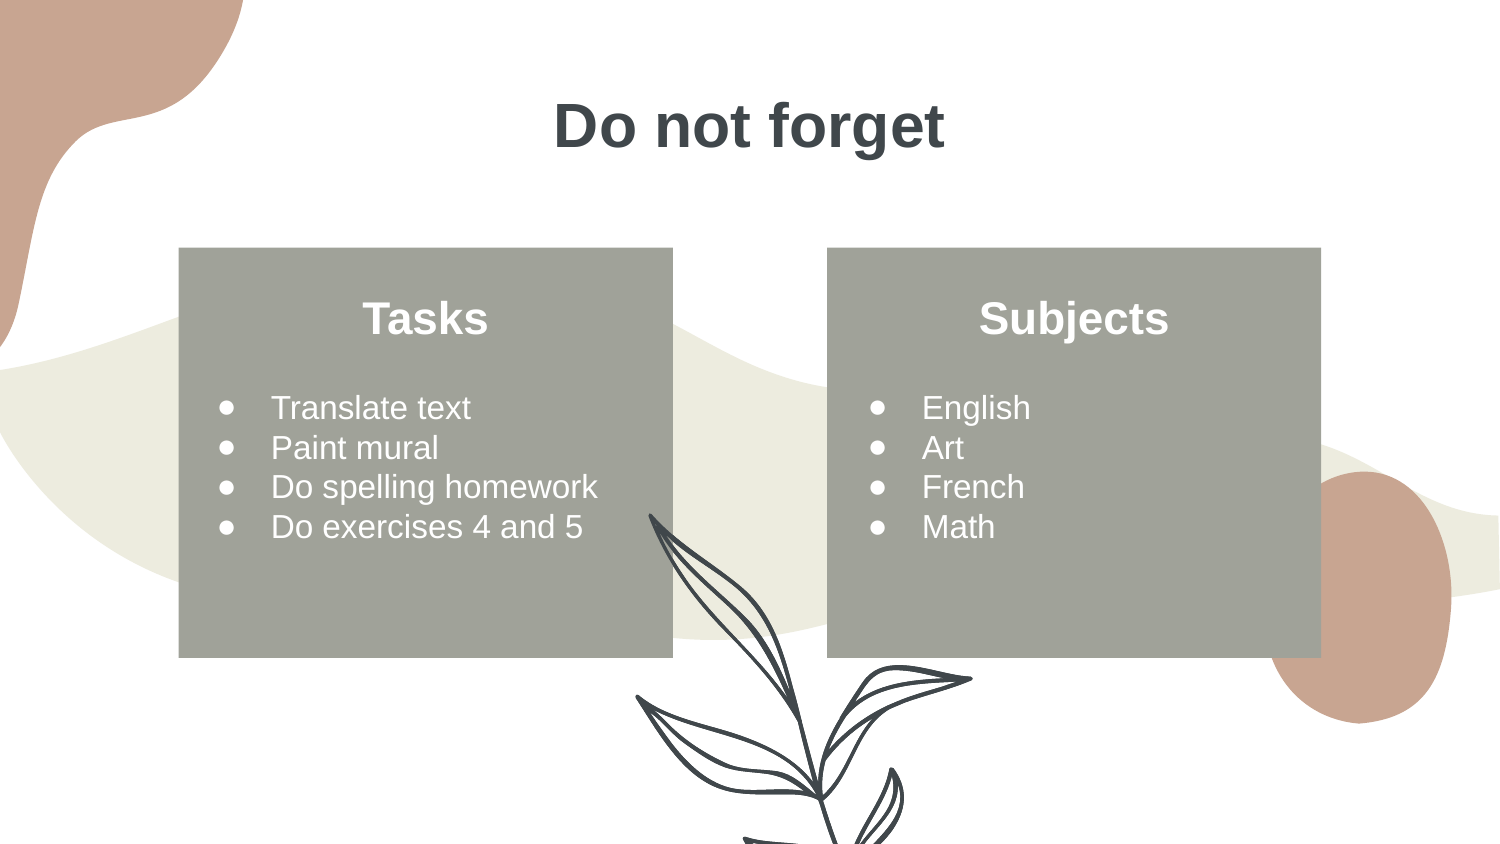

# Do not forget

Tasks
Subjects
Translate text
Paint mural
Do spelling homework
Do exercises 4 and 5
English
Art
French
Math